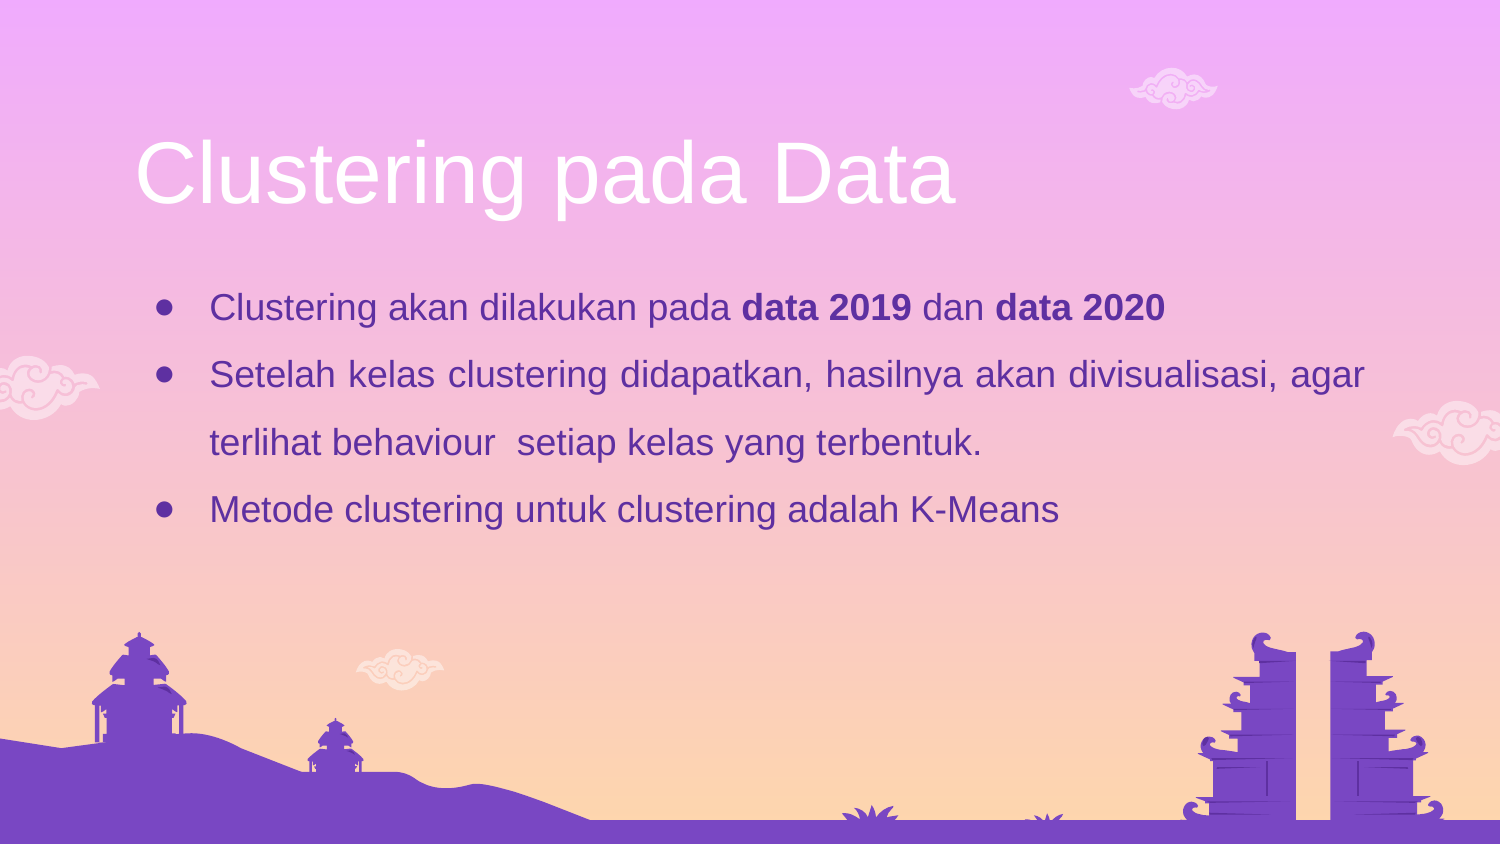

Clustering pada Data
Clustering akan dilakukan pada data 2019 dan data 2020
Setelah kelas clustering didapatkan, hasilnya akan divisualisasi, agar terlihat behaviour  setiap kelas yang terbentuk.
Metode clustering untuk clustering adalah K-Means